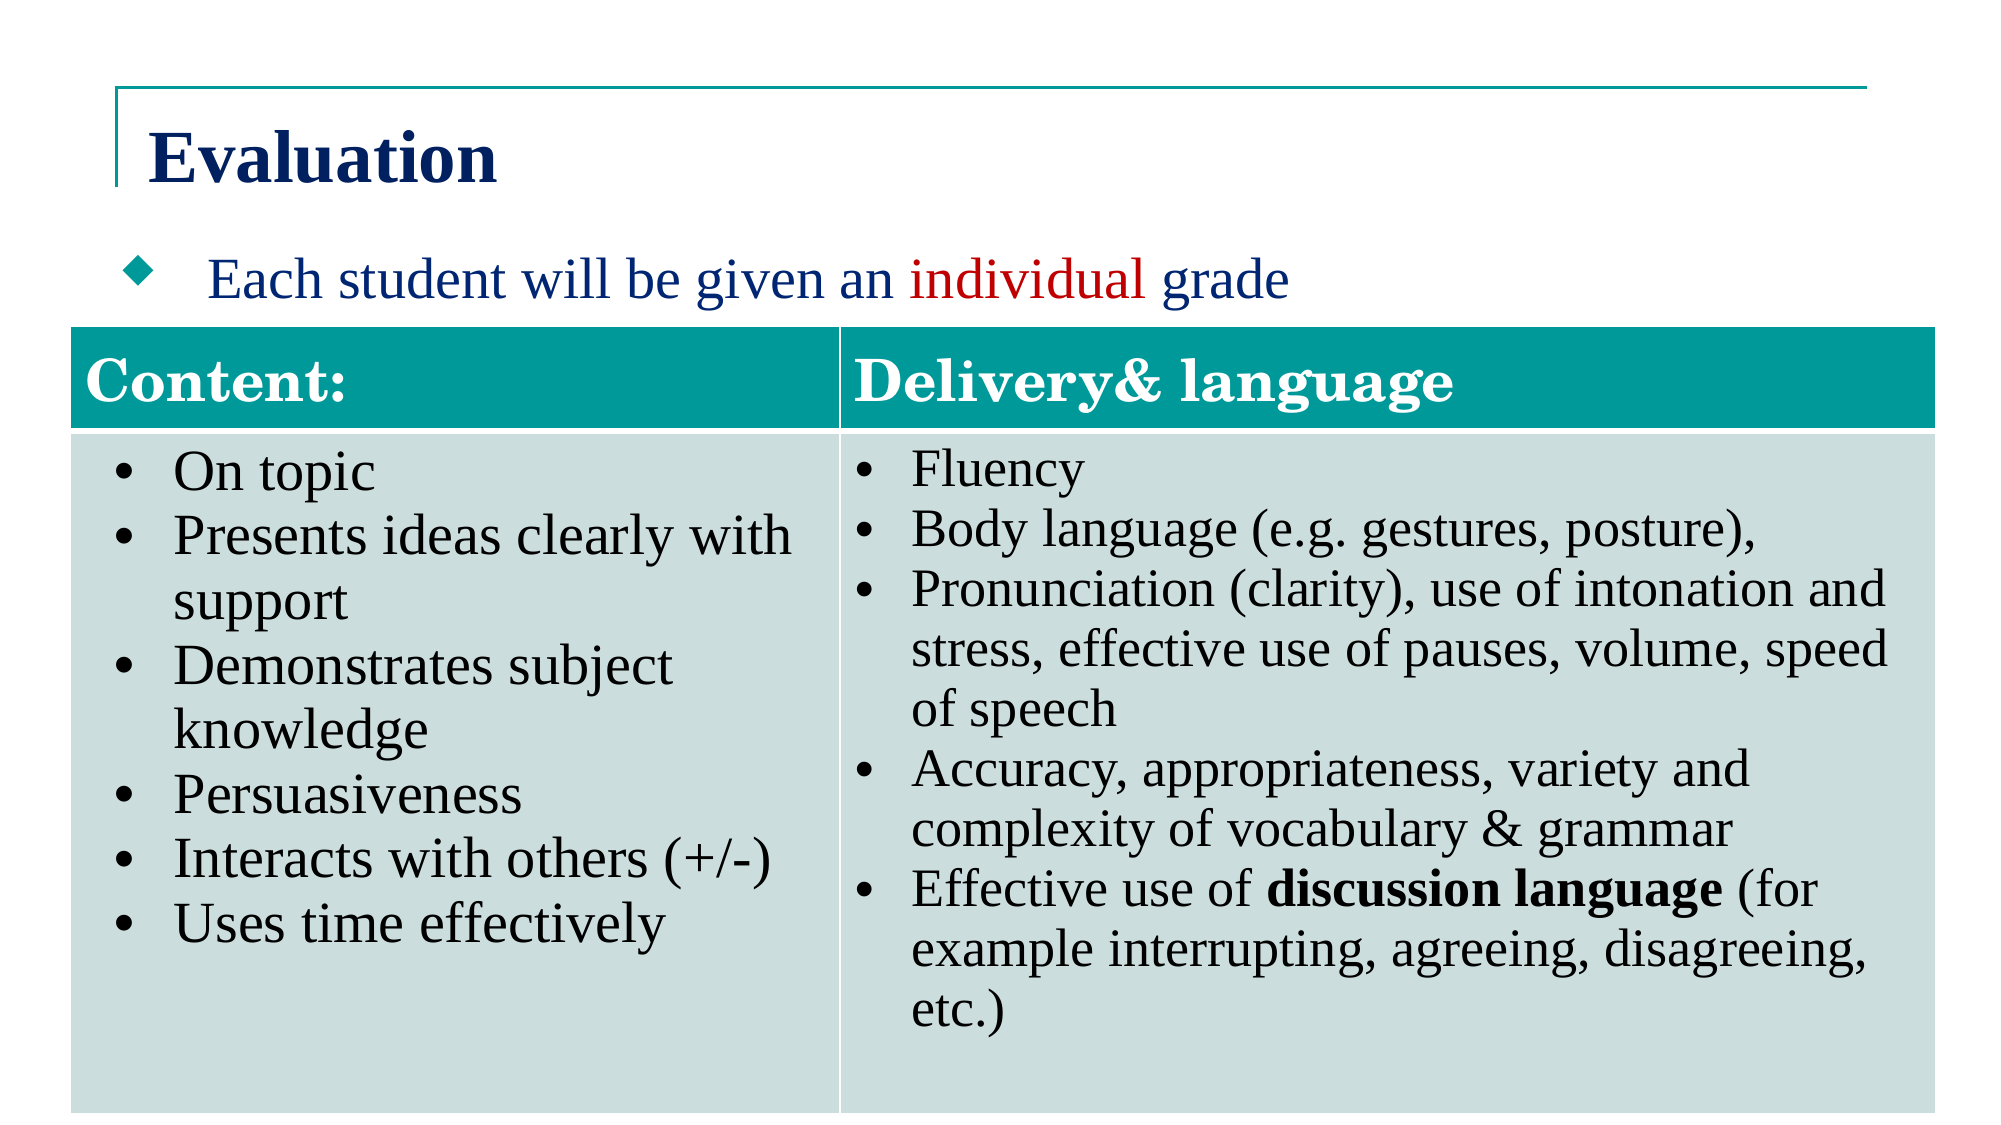

# Evaluation
Each student will be given an individual grade

| Content: | Delivery& language |
| --- | --- |
| On topic Presents ideas clearly with support Demonstrates subject knowledge Persuasiveness Interacts with others (+/-) Uses time effectively | Fluency Body language (e.g. gestures, posture), Pronunciation (clarity), use of intonation and stress, effective use of pauses, volume, speed of speech Accuracy, appropriateness, variety and complexity of vocabulary & grammar Effective use of discussion language (for example interrupting, agreeing, disagreeing, etc.) |